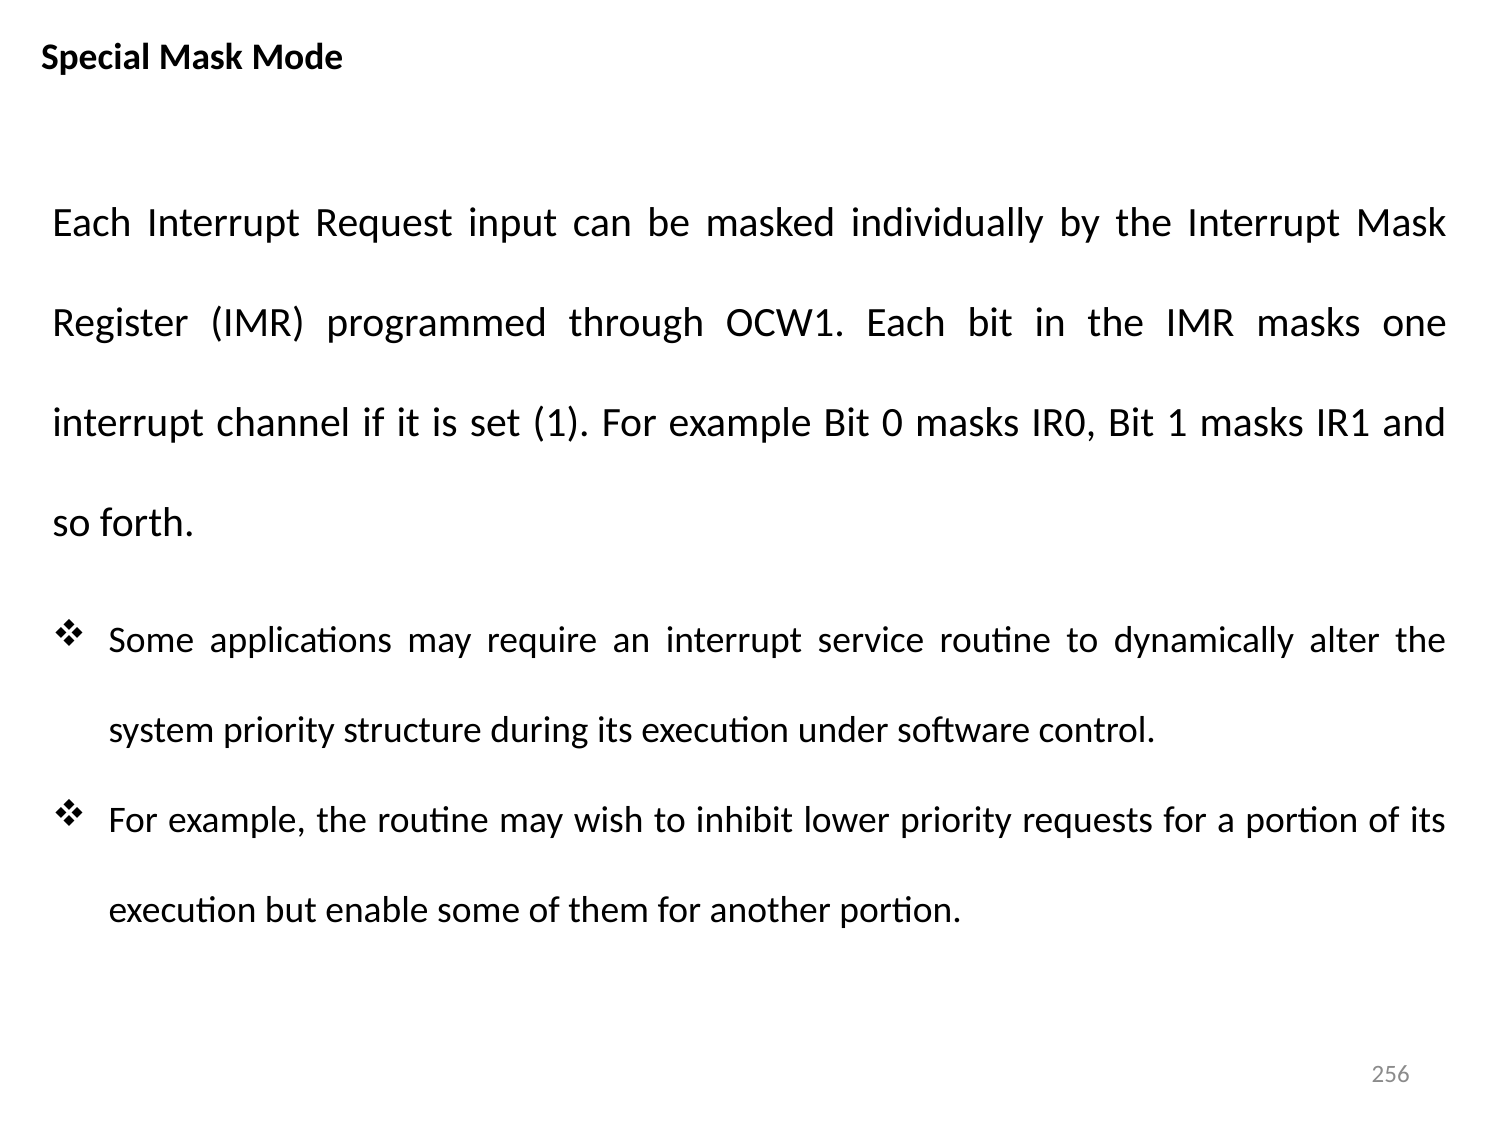

Special Mask Mode
Each Interrupt Request input can be masked individually by the Interrupt Mask Register (IMR) programmed through OCW1. Each bit in the IMR masks one interrupt channel if it is set (1). For example Bit 0 masks IR0, Bit 1 masks IR1 and so forth.
Some applications may require an interrupt service routine to dynamically alter the system priority structure during its execution under software control.
For example, the routine may wish to inhibit lower priority requests for a portion of its execution but enable some of them for another portion.
256